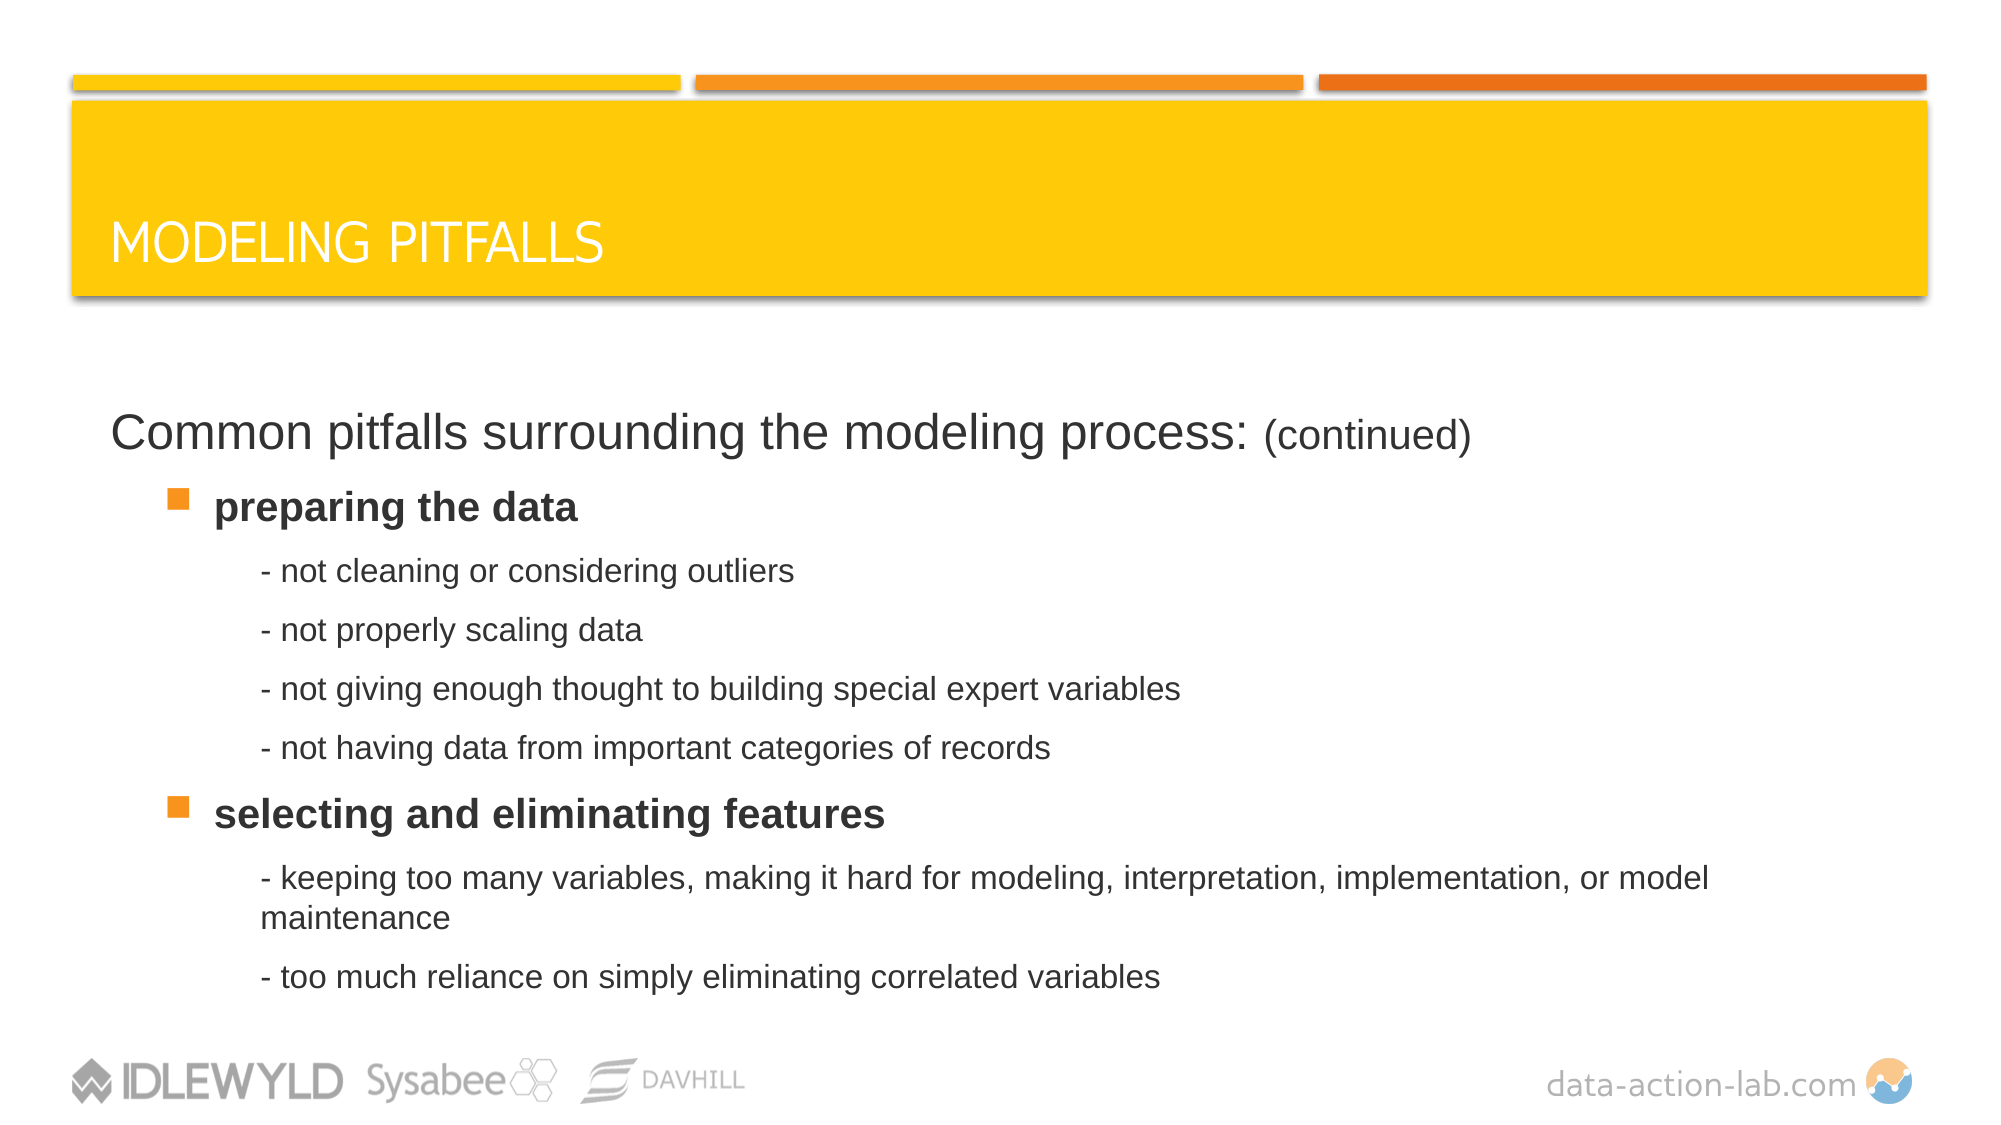

# Modeling Pitfalls
Common pitfalls surrounding the modeling process: (continued)
preparing the data
- not cleaning or considering outliers
- not properly scaling data
- not giving enough thought to building special expert variables
- not having data from important categories of records
selecting and eliminating features
- keeping too many variables, making it hard for modeling, interpretation, implementation, or model maintenance
- too much reliance on simply eliminating correlated variables